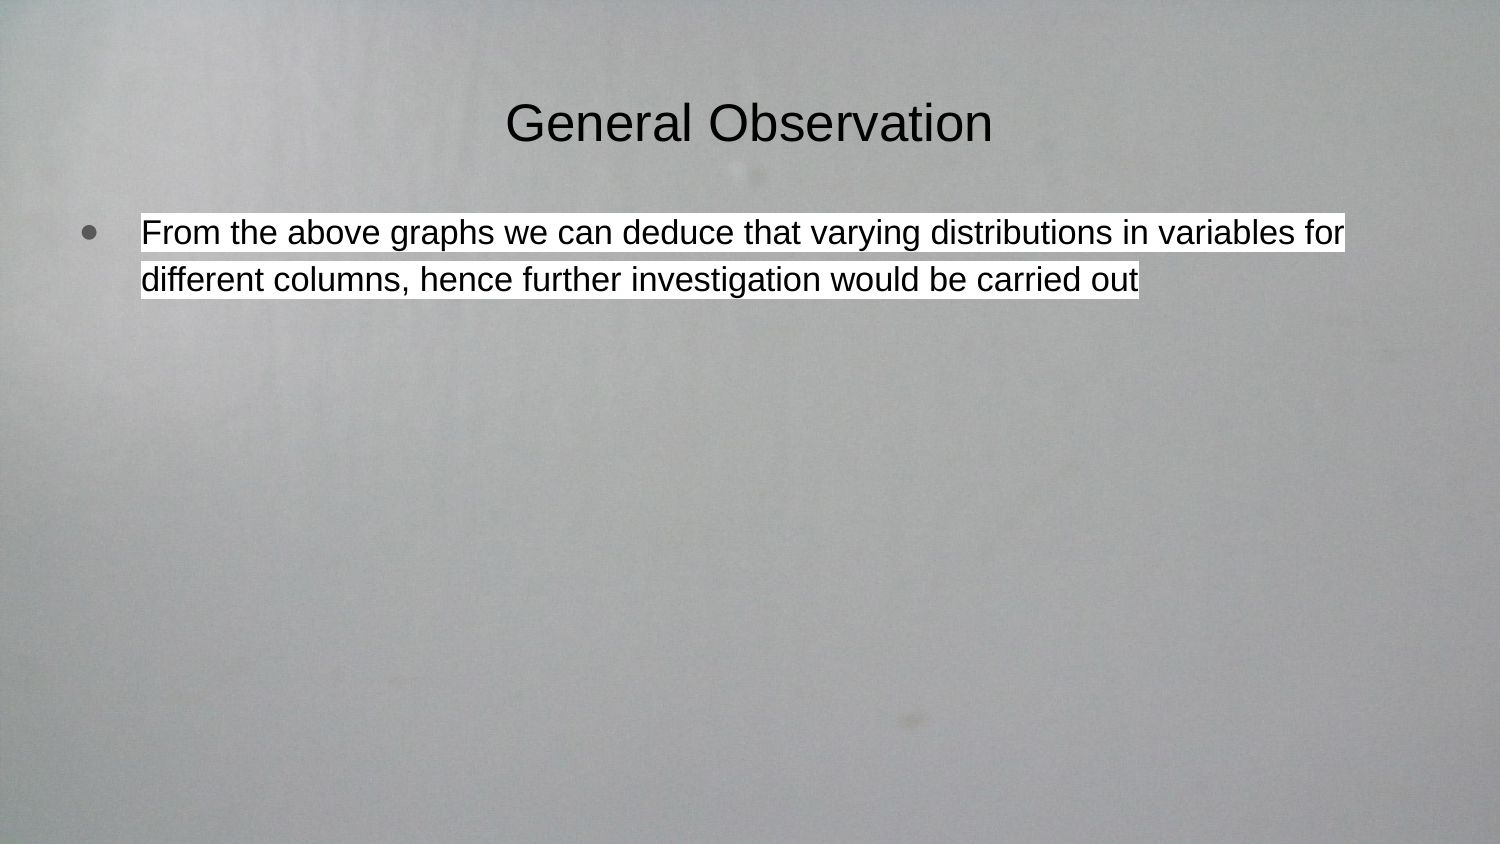

# General Observation

From the above graphs we can deduce that varying distributions in variables for different columns, hence further investigation would be carried out